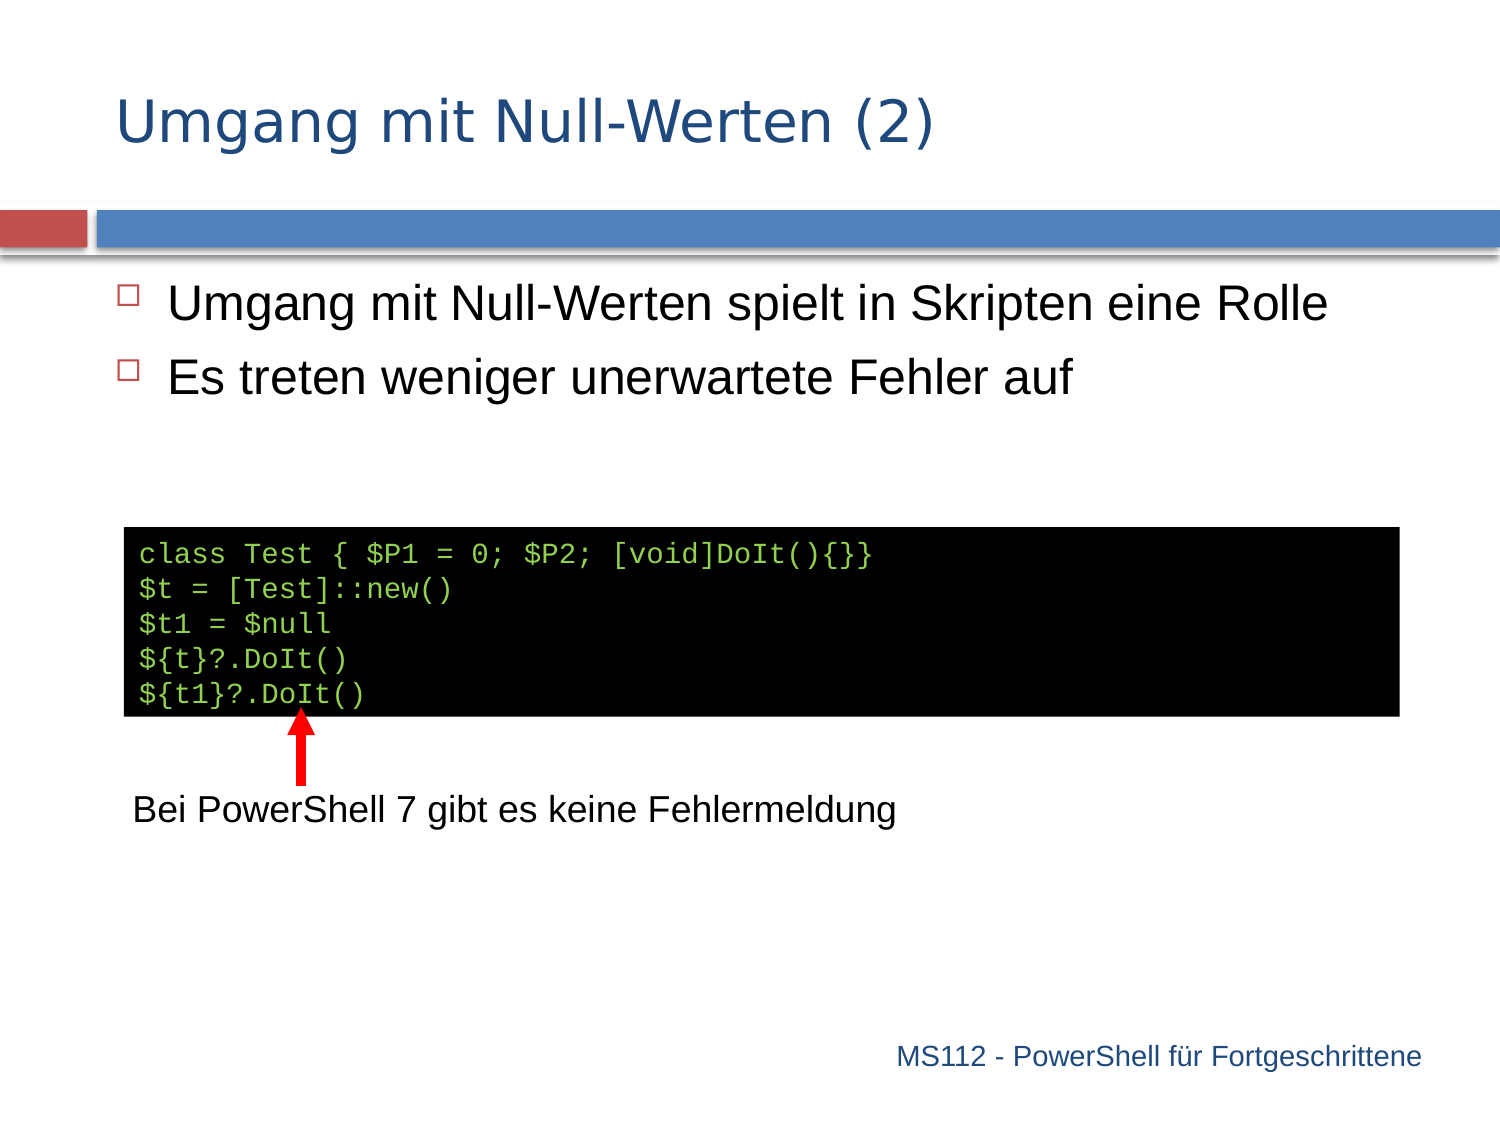

# Umgang mit Null-Werten (2)
Umgang mit Null-Werten spielt in Skripten eine Rolle
Es treten weniger unerwartete Fehler auf
class Test { $P1 = 0; $P2; [void]DoIt(){}}
$t = [Test]::new()
$t1 = $null
${t}?.DoIt()
${t1}?.DoIt()
Bei PowerShell 7 gibt es keine Fehlermeldung
MS112 - PowerShell für Fortgeschrittene